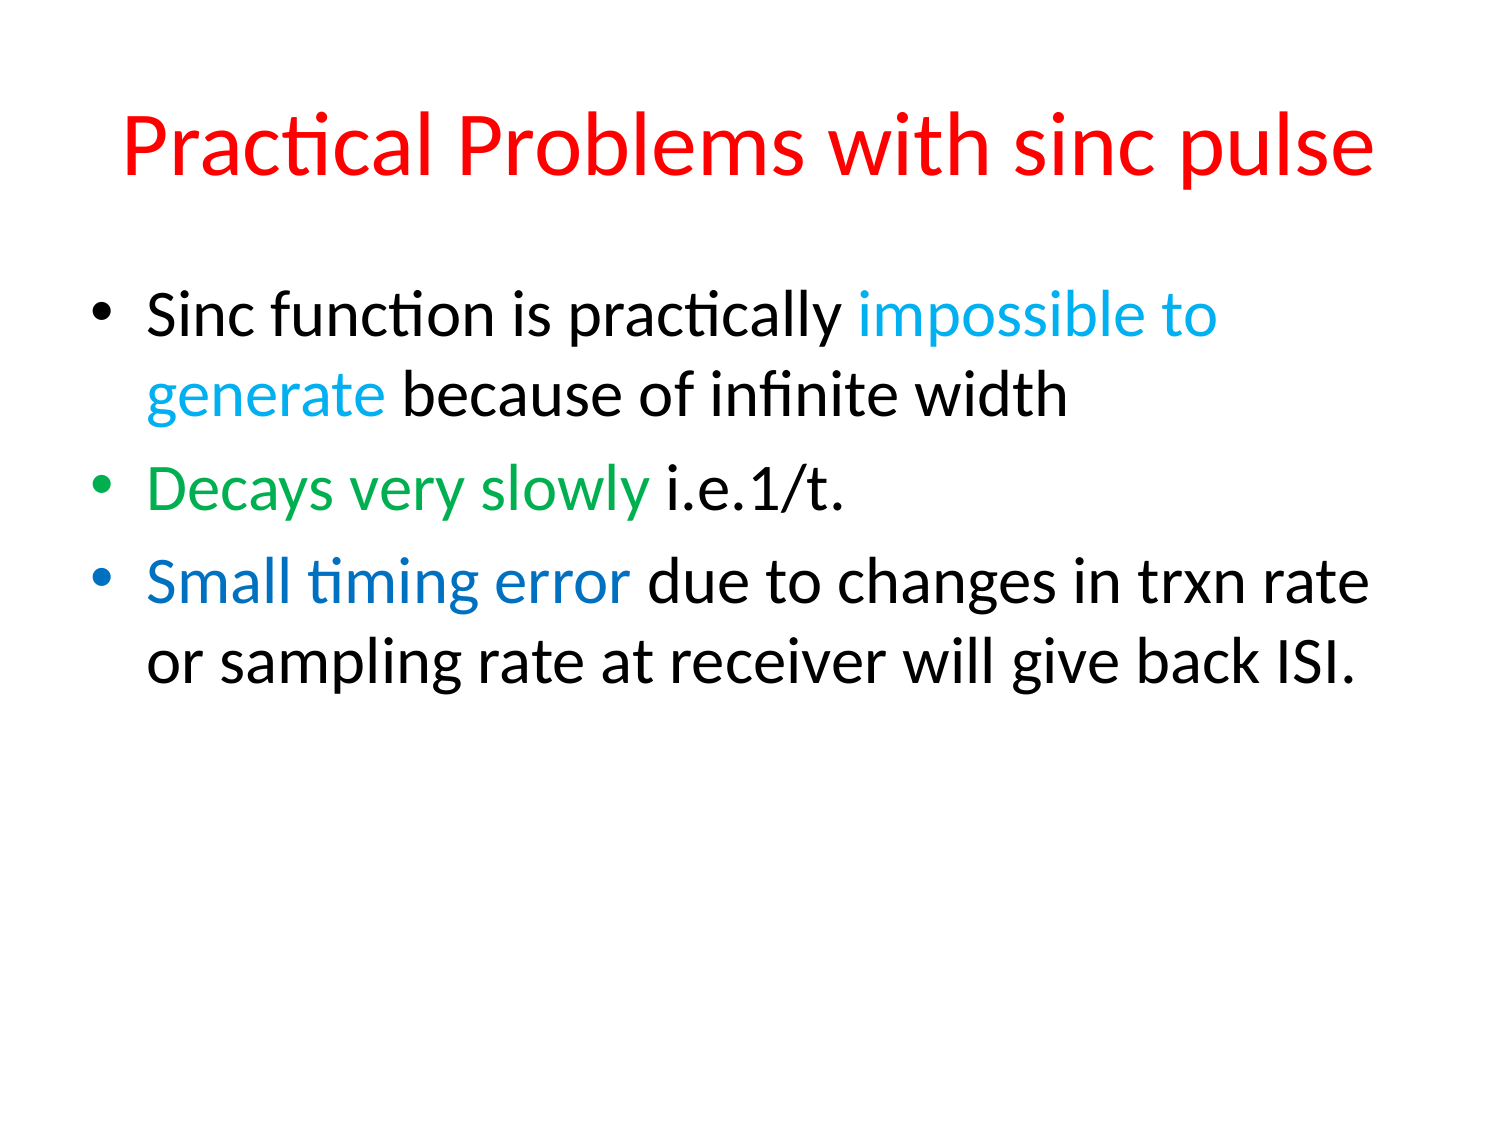

# Practical Problems with sinc pulse
Sinc function is practically impossible to generate because of infinite width
Decays very slowly i.e.1/t.
Small timing error due to changes in trxn rate or sampling rate at receiver will give back ISI.